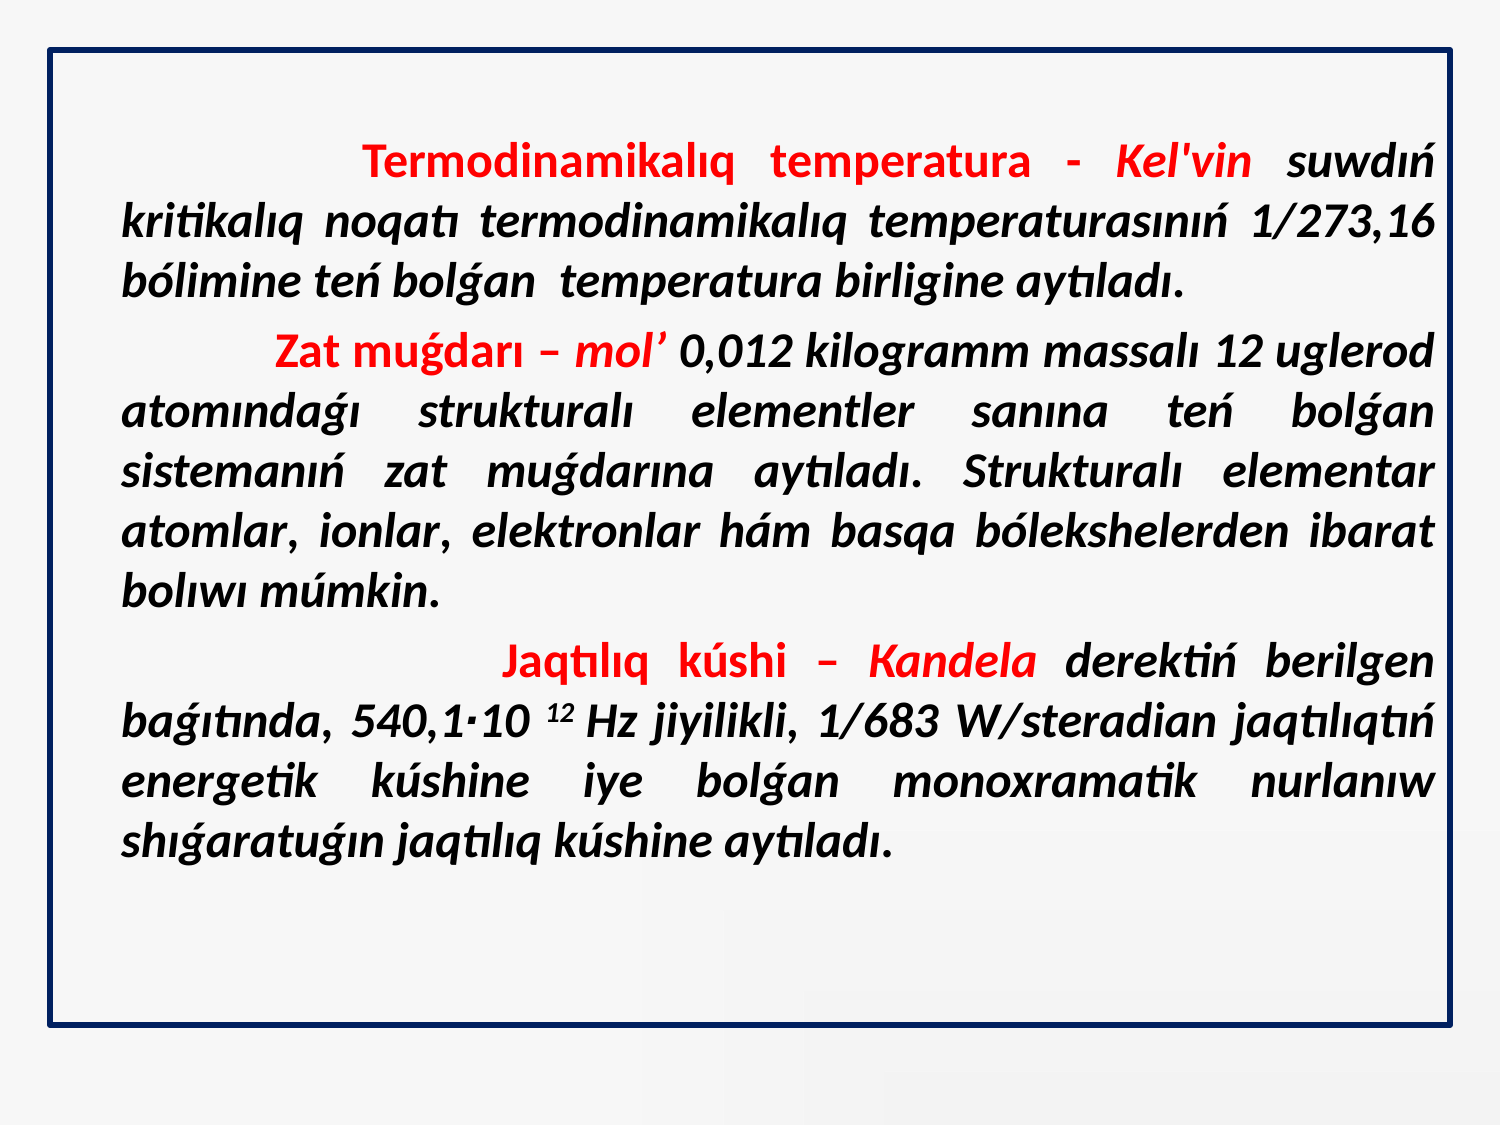

Termodinamikalıq temperatura - Kel'vin suwdıń kritikalıq noqatı termodinamikalıq temperaturasınıń 1/273,16 bólimine teń bolǵan  temperatura birligine aytıladı.
    		Zat muǵdarı – mol’ 0,012 kilogramm massalı 12 uglerod atomındaǵı strukturalı elementler sanına teń bolǵan sistemanıń zat muǵdarına aytıladı. Strukturalı elementar atomlar, ionlar, elektronlar hám basqa bólekshelerden ibarat bolıwı múmkin.
     		Jaqtılıq kúshi – Каndеlа derektiń berilgen baǵıtında, 540,1∙10 12 Hz jiyilikli, 1/683 W/steradian jaqtılıqtıń energetik kúshine iye bolǵan monoxramatik nurlanıw shıǵaratuǵın jaqtılıq kúshine aytıladı.